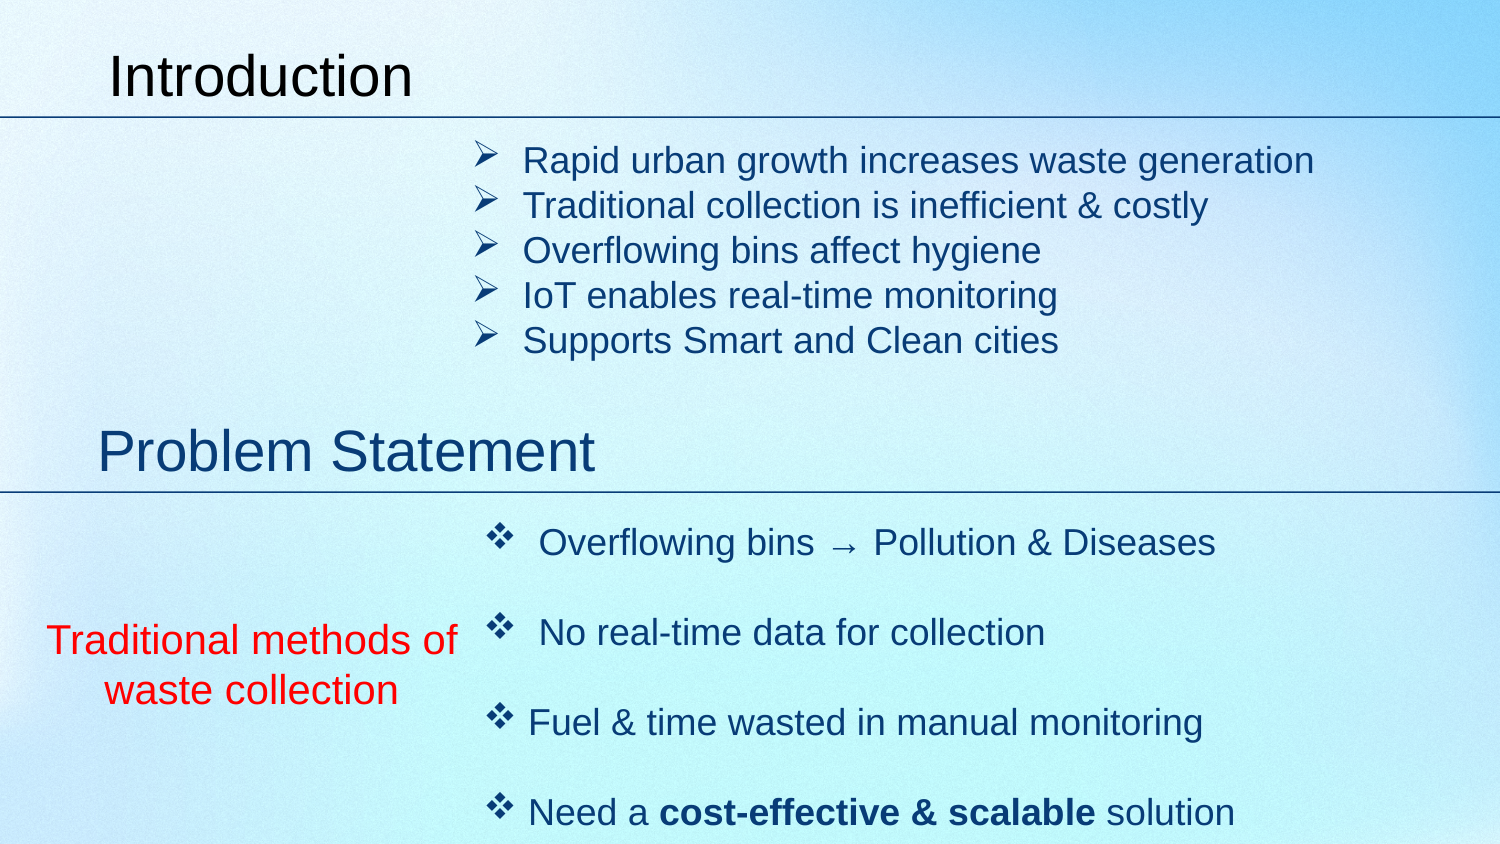

# Introduction
  Rapid urban growth increases waste generation
  Traditional collection is inefficient & costly
  Overflowing bins affect hygiene
  IoT enables real-time monitoring
  Supports Smart and Clean cities
Problem Statement
  Overflowing bins → Pollution & Diseases

  No real-time data for collection

 Fuel & time wasted in manual monitoring

 Need a cost-effective & scalable solution
Traditional methods of waste collection